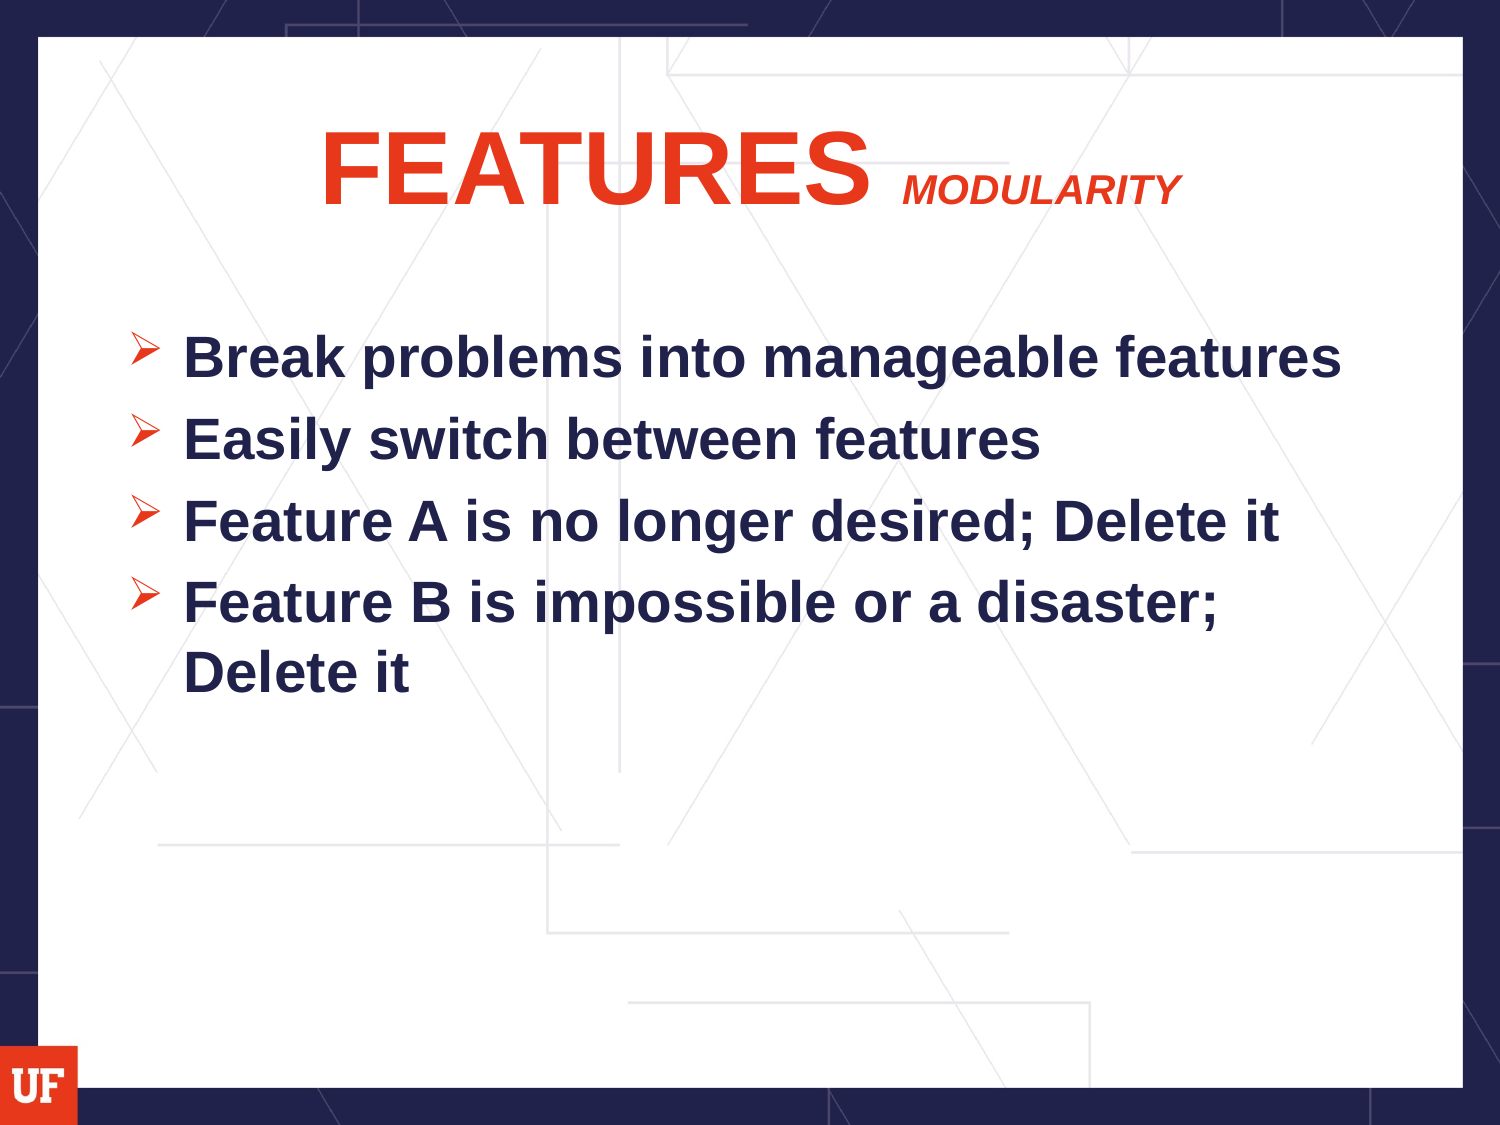

# FEATURES MODULARITY
Break problems into manageable features
Easily switch between features
Feature A is no longer desired; Delete it
Feature B is impossible or a disaster; Delete it